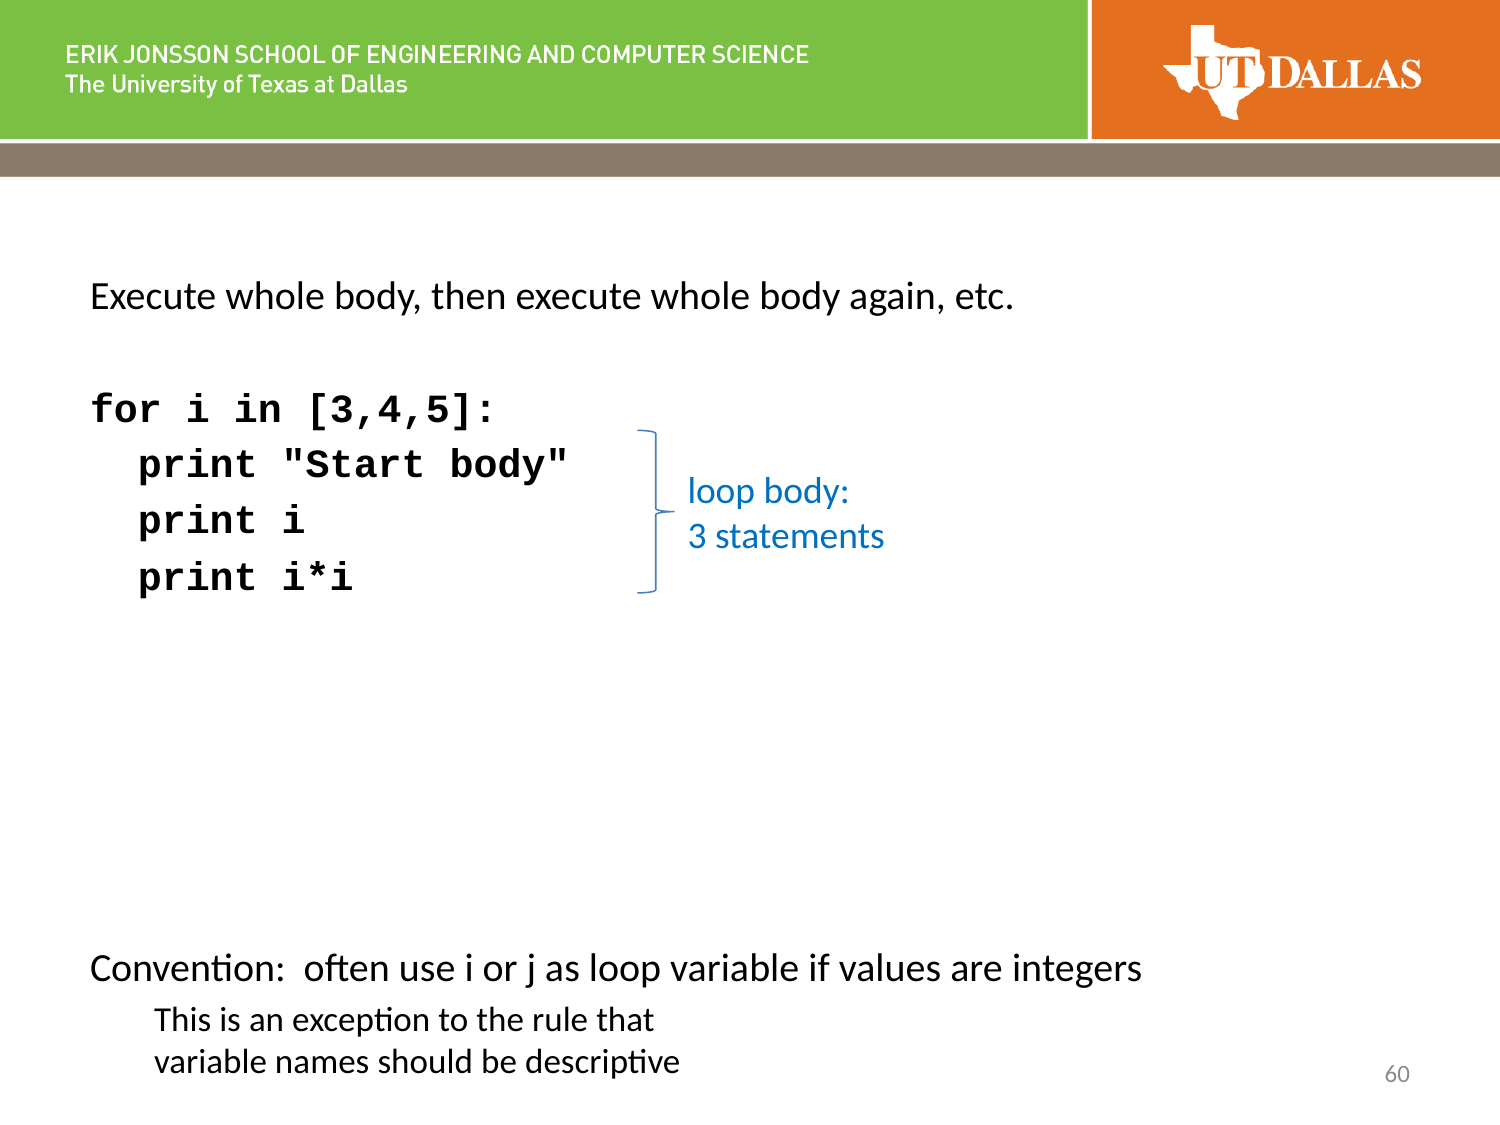

#
Execute whole body, then execute whole body again, etc.

for i in [3,4,5]:
  print "Start body"
  print i
  print i*i

Convention:  often use i or j as loop variable if values are integers
This is an exception to the rule that
variable names should be descriptive

loop body:
3 statements
60